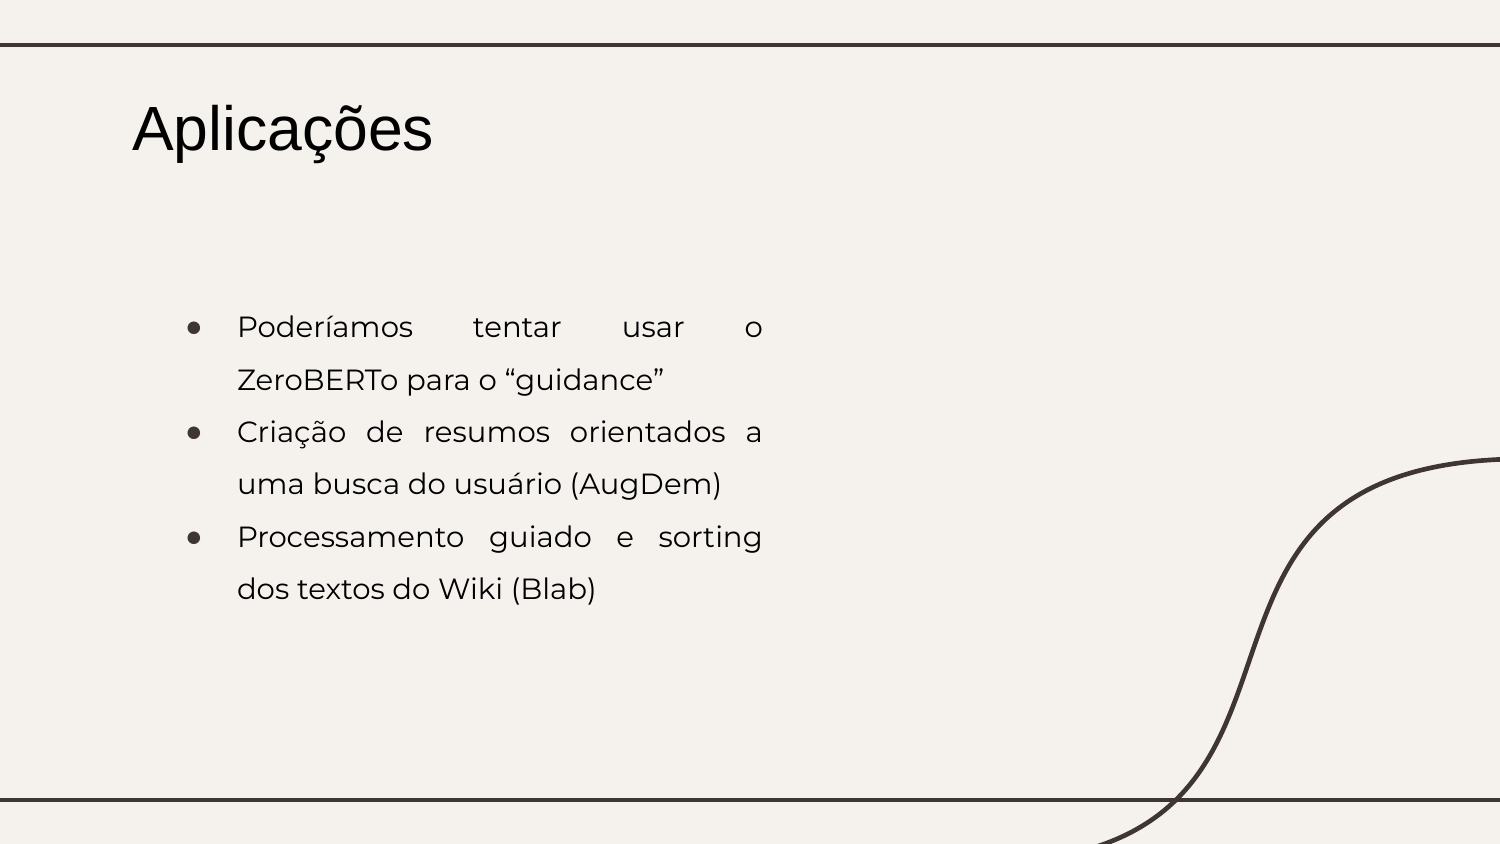

# Aplicações
Poderíamos tentar usar o ZeroBERTo para o “guidance”
Criação de resumos orientados a uma busca do usuário (AugDem)
Processamento guiado e sorting dos textos do Wiki (Blab)